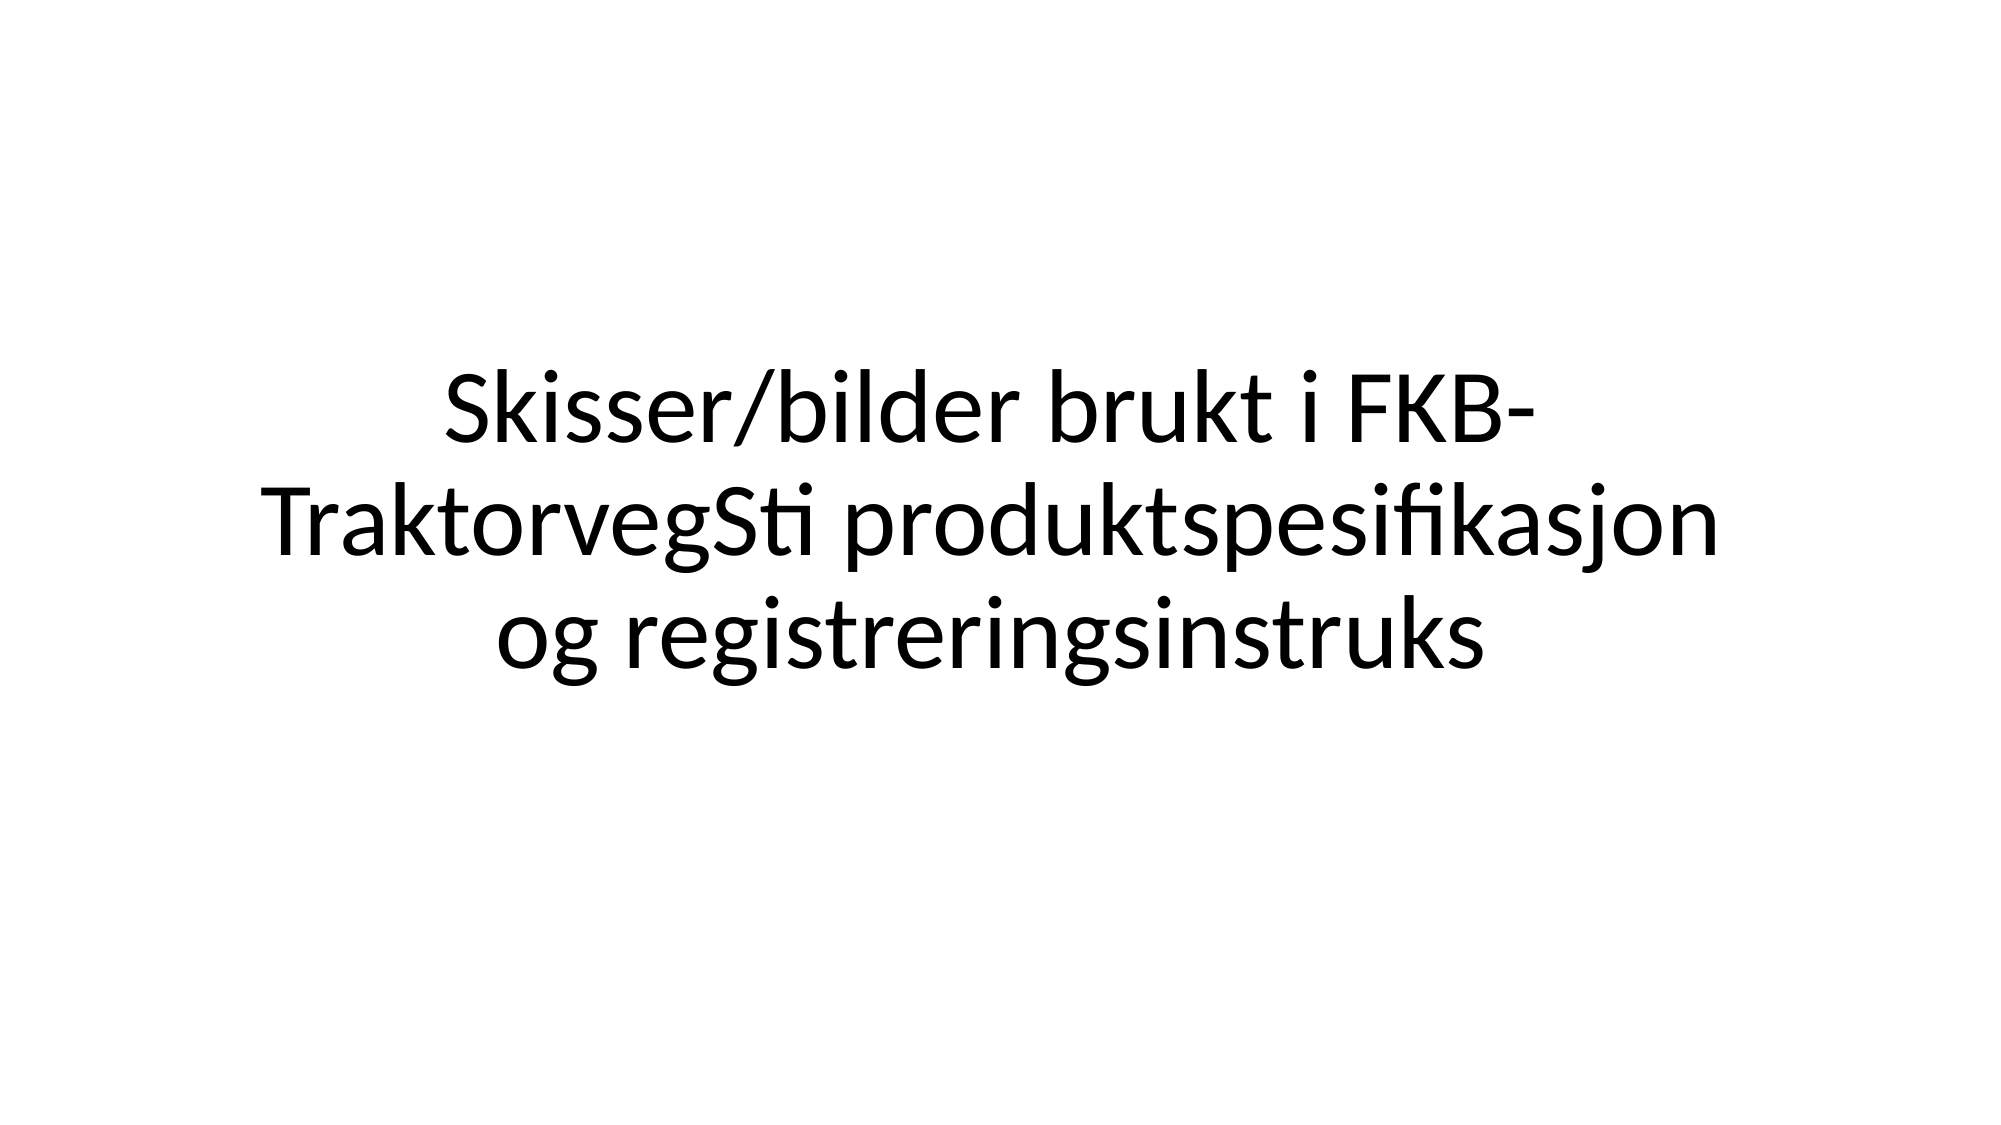

# Skisser/bilder brukt i FKB-TraktorvegSti produktspesifikasjon og registreringsinstruks